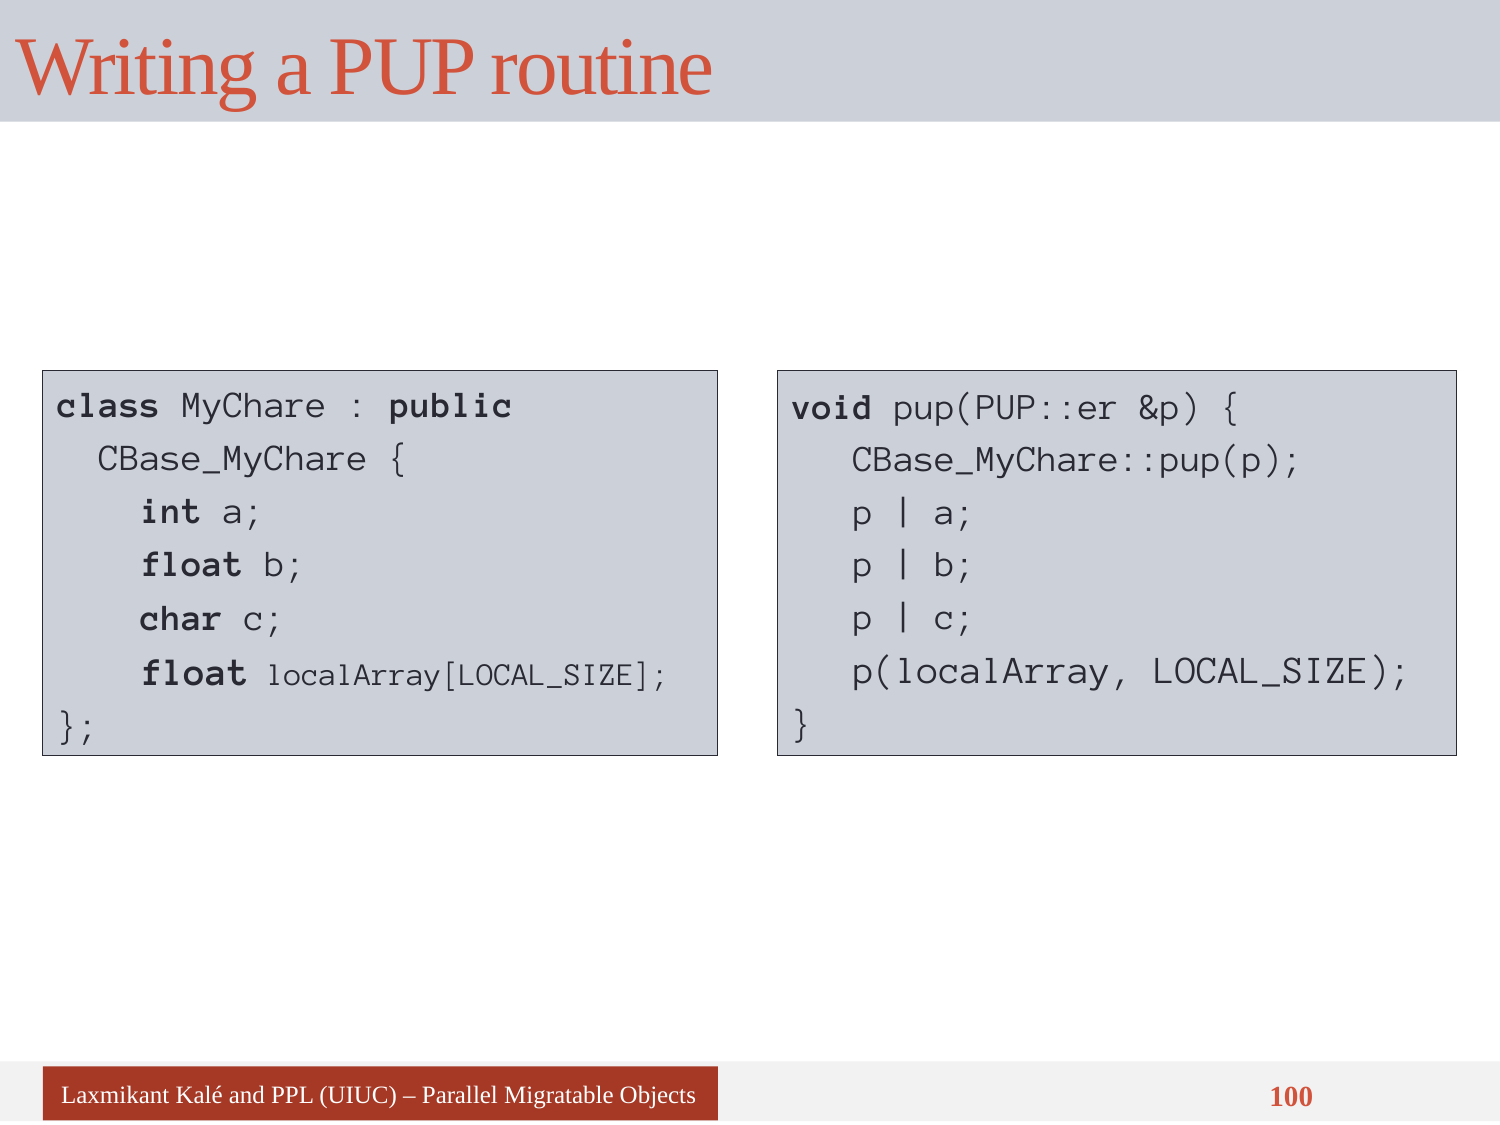

# Writing a PUP routine
class MyChare : public
  CBase_MyChare {
    int a;
    float b;
    char c;
    float localArray[LOCAL_SIZE];
};
void pup(PUP::er &p) {
   CBase_MyChare::pup(p);
   p | a;
   p | b;
   p | c;
   p(localArray, LOCAL_SIZE);
}
Laxmikant Kalé and PPL (UIUC) – Parallel Migratable Objects
100